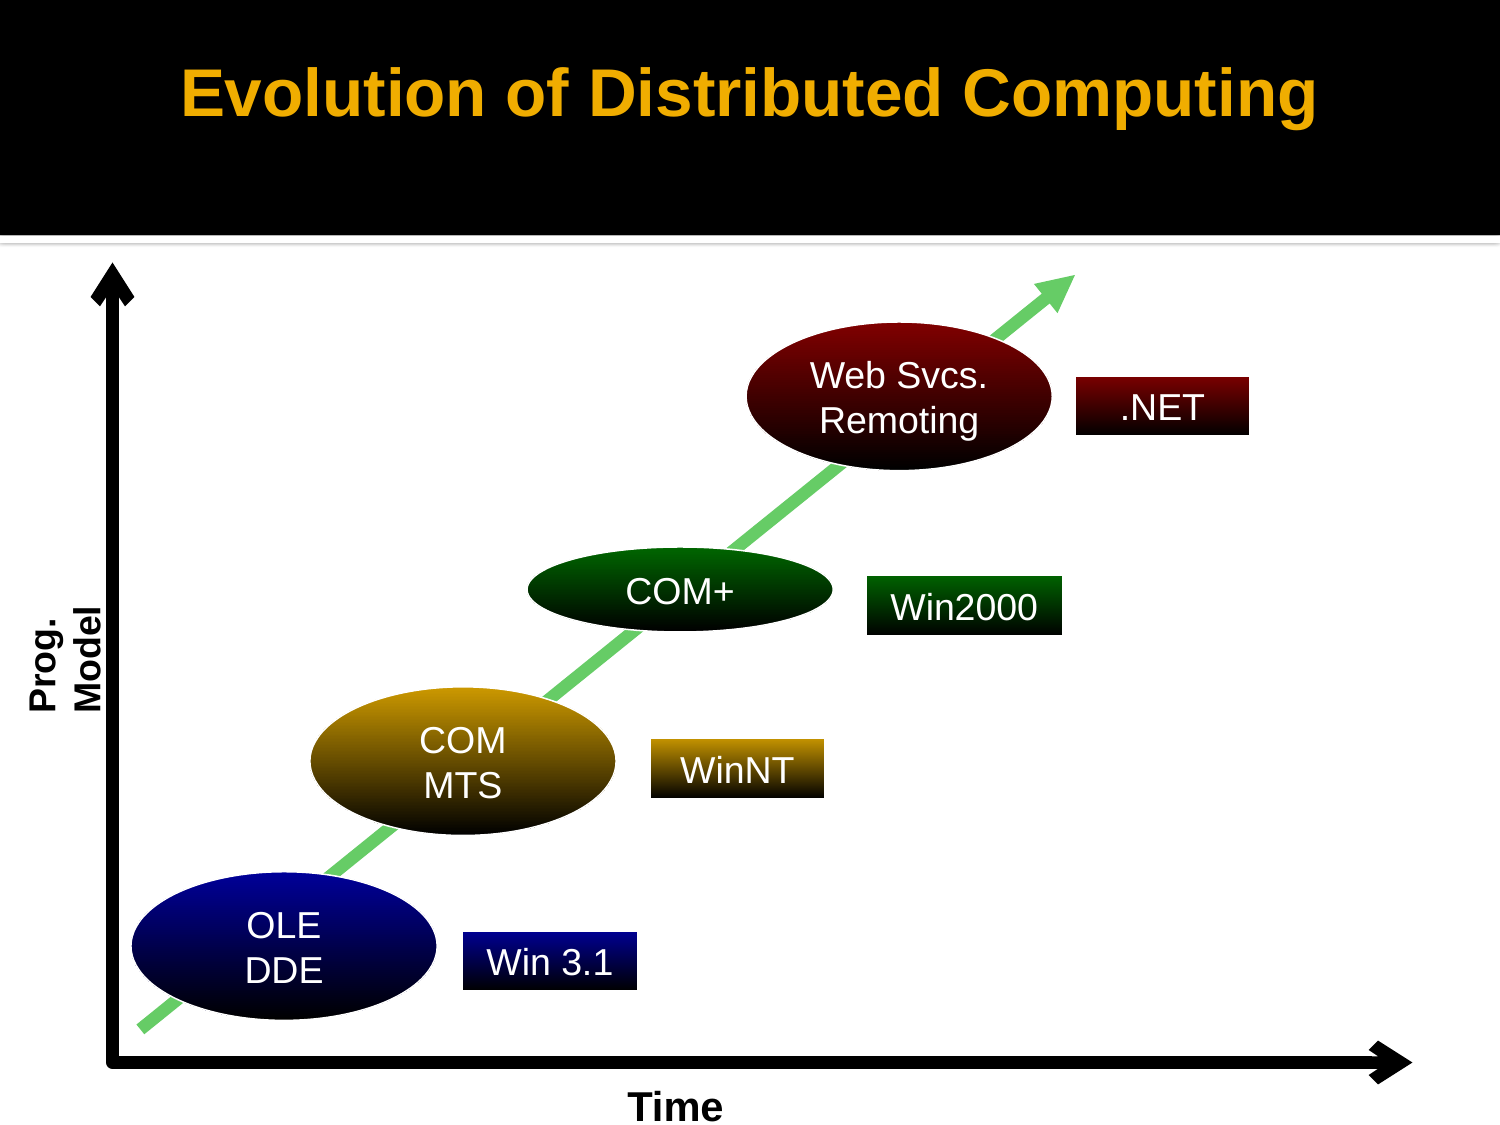

# Evolution of Distributed Computing

Web Svcs.
Remoting
.NET
COM+
Win2000
Prog.
Model
COM
MTS
WinNT
OLE
DDE
Win 3.1
Time